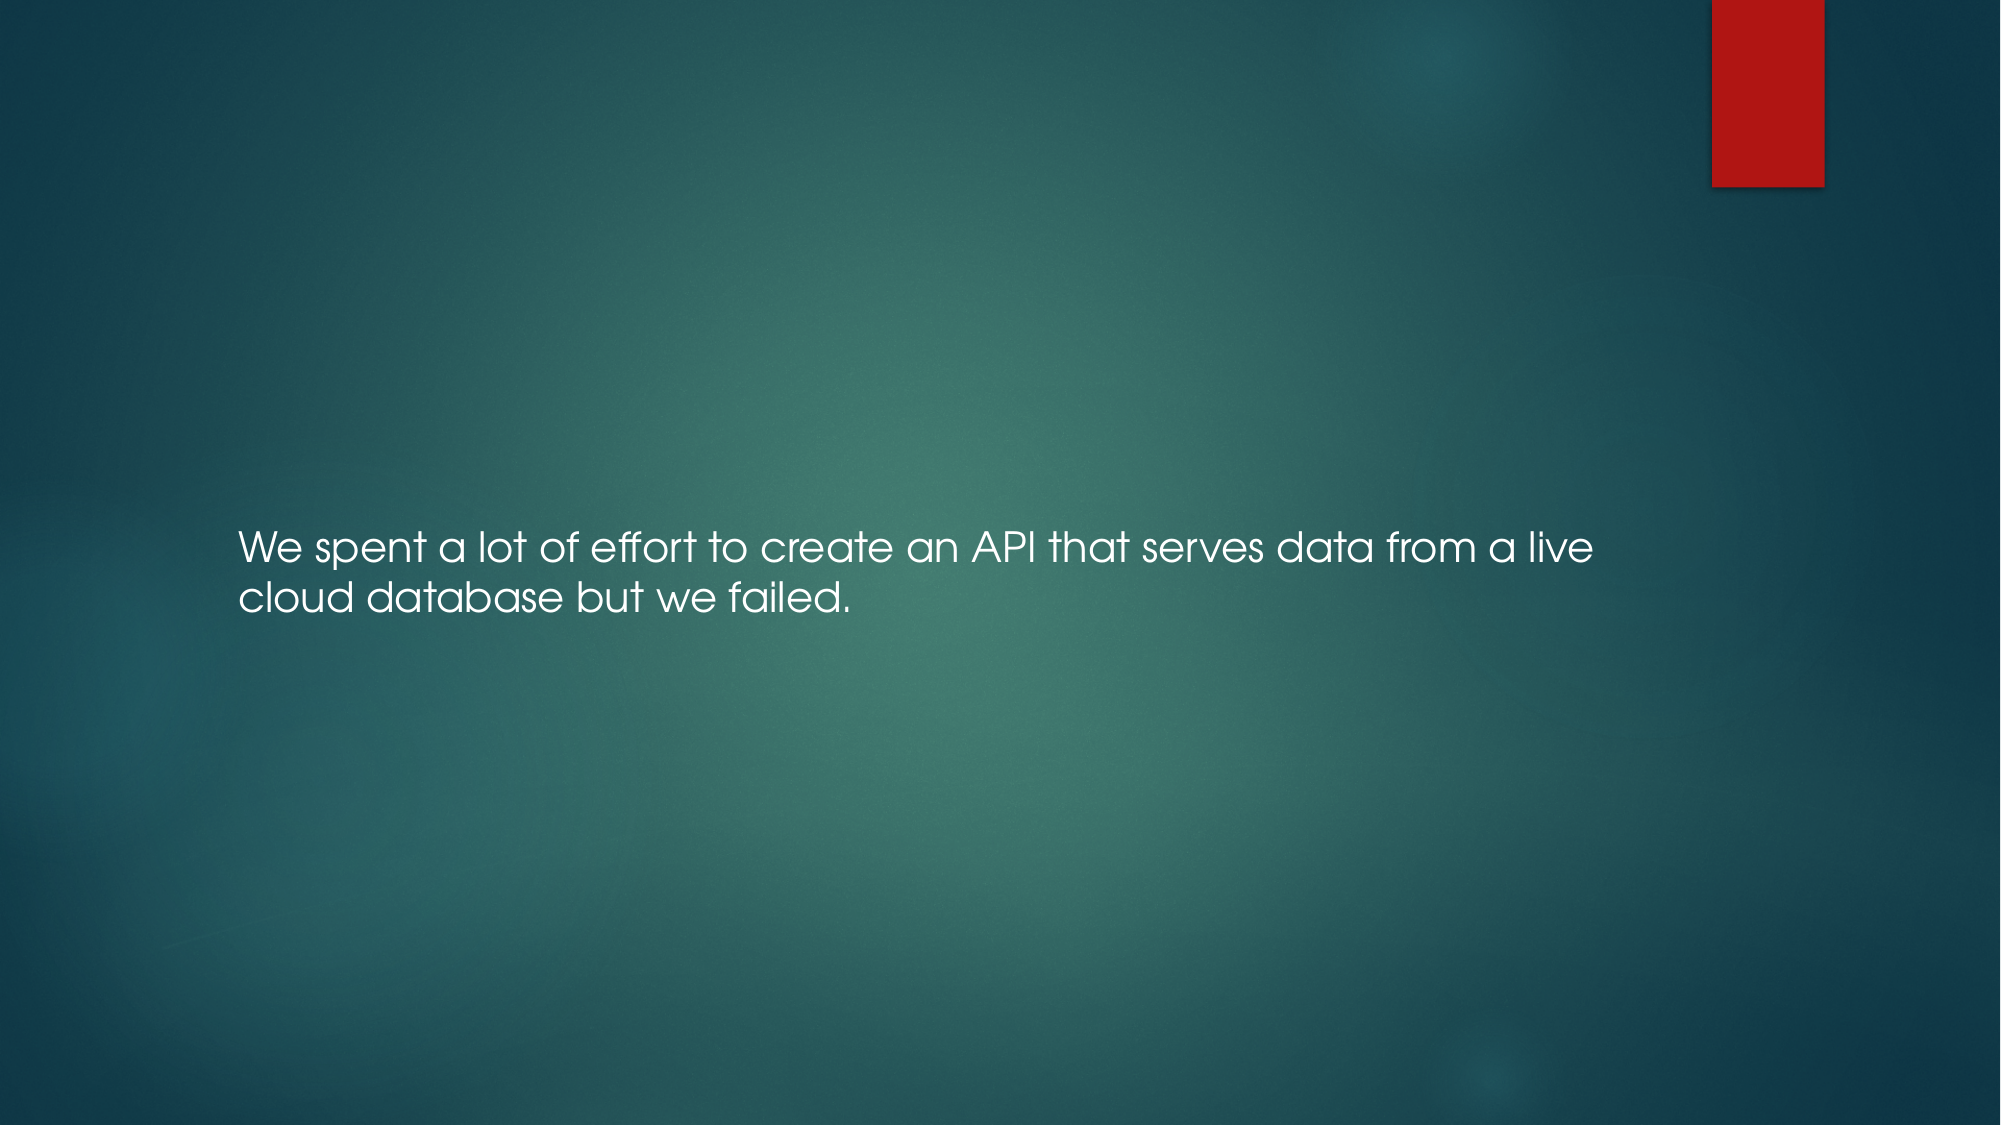

We spent a lot of effort to create an API that serves data from a live cloud database but we failed.